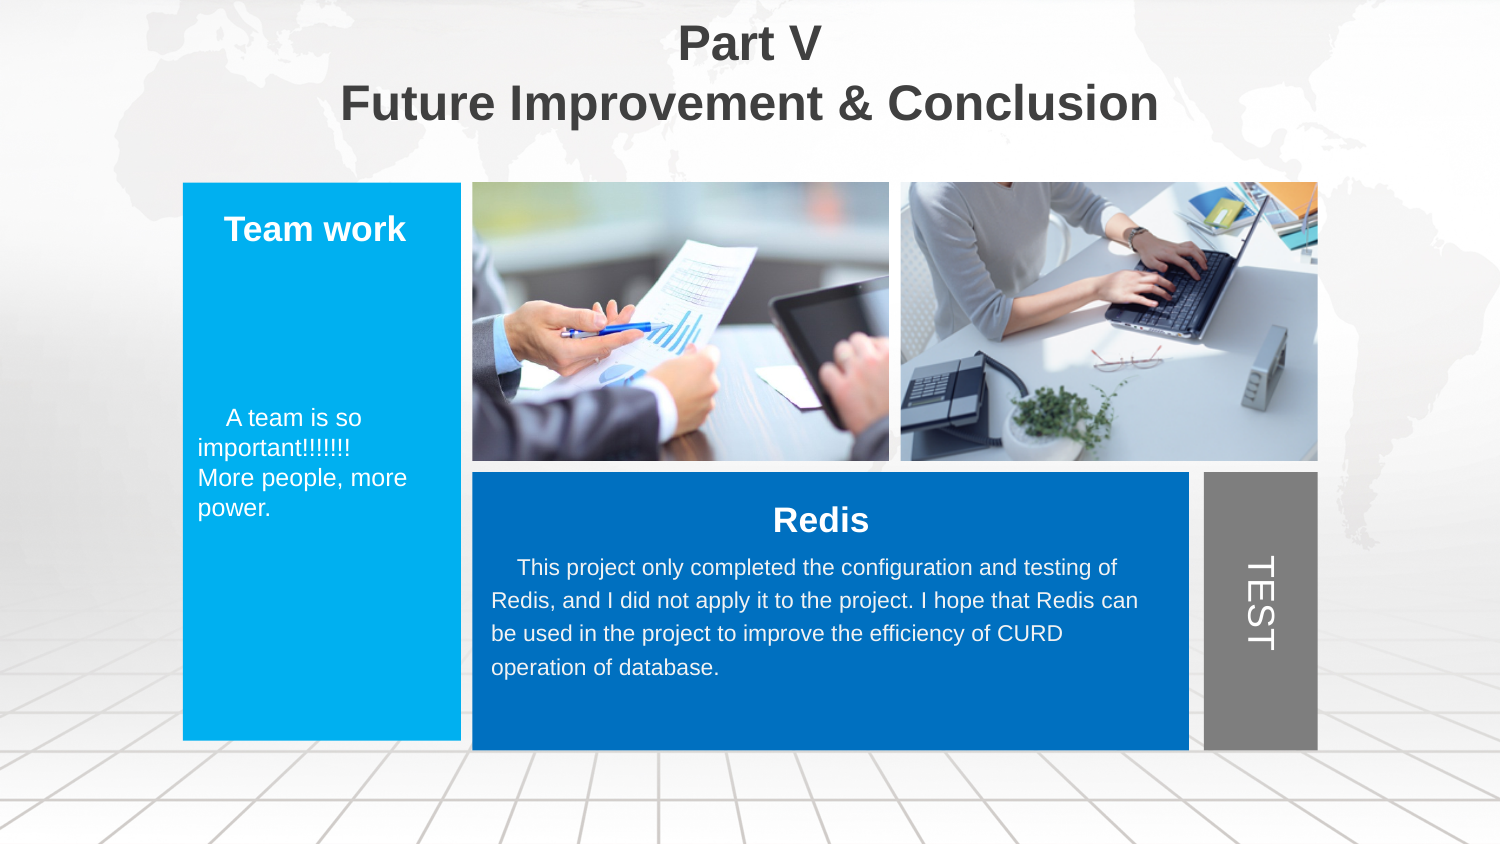

Part V
Future Improvement & Conclusion
    A team is so important!!!!!!!
More people, more power.

Team work

Redis
TEST
    This project only completed the configuration and testing of Redis, and I did not apply it to the project. I hope that Redis can be used in the project to improve the efficiency of CURD operation of database.